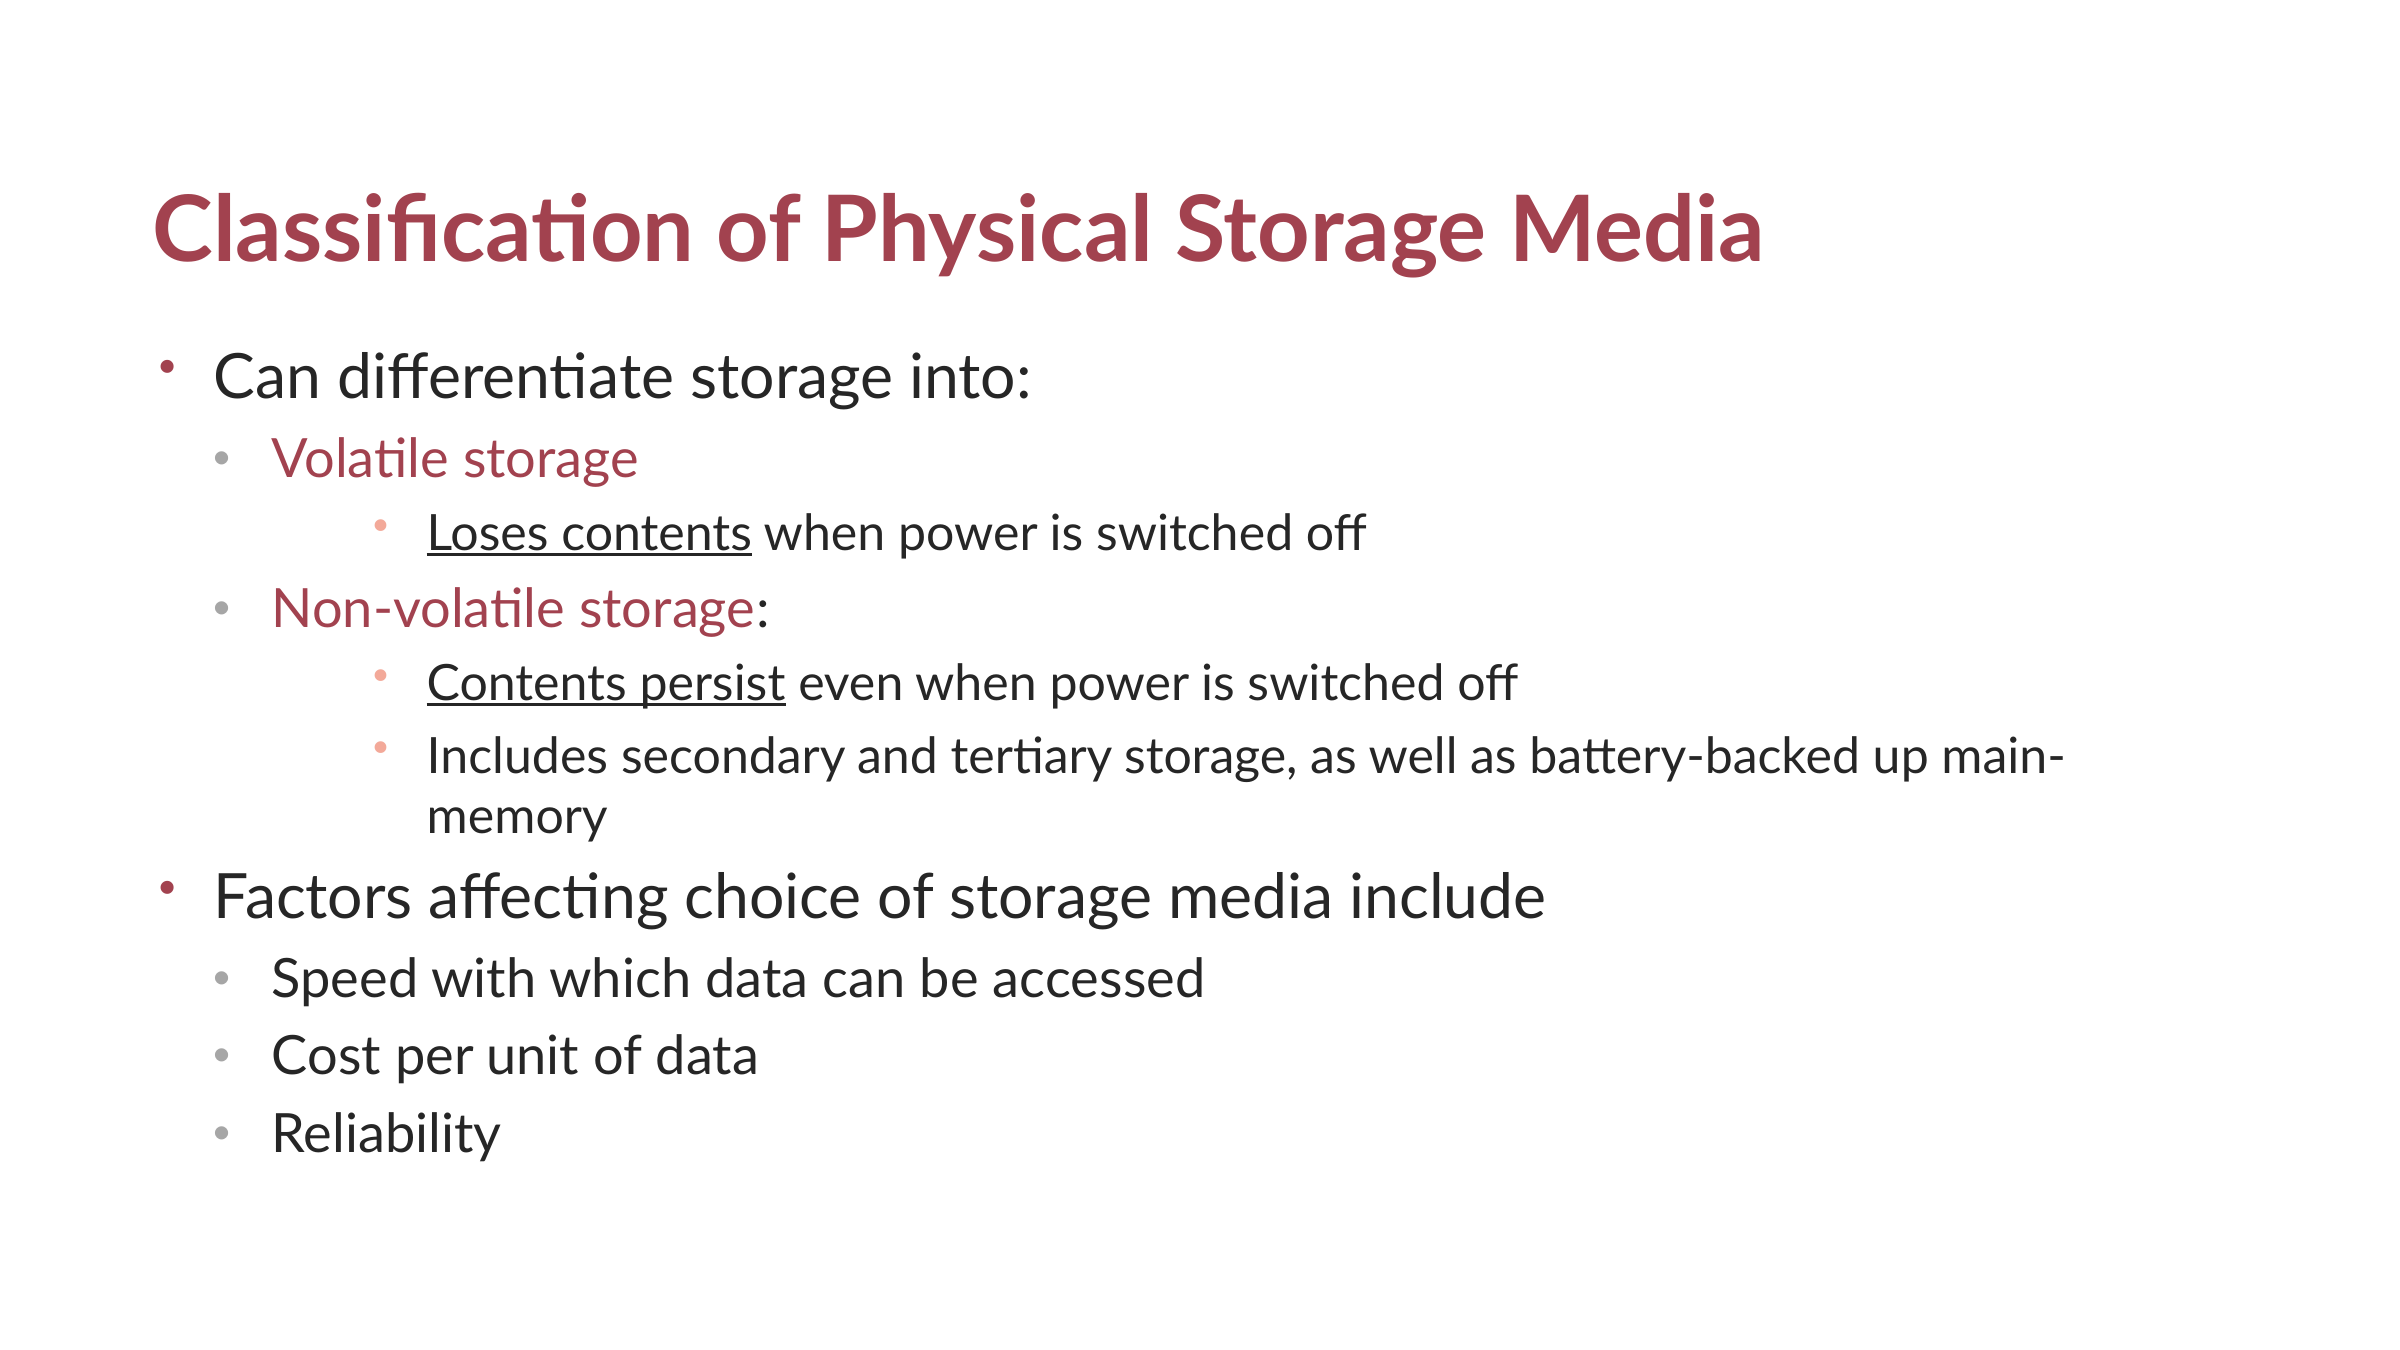

# Classification of Physical Storage Media
Can differentiate storage into:
Volatile storage
Loses contents when power is switched off
Non-volatile storage:
Contents persist even when power is switched off
Includes secondary and tertiary storage, as well as battery-backed up main-memory
Factors affecting choice of storage media include
Speed with which data can be accessed
Cost per unit of data
Reliability